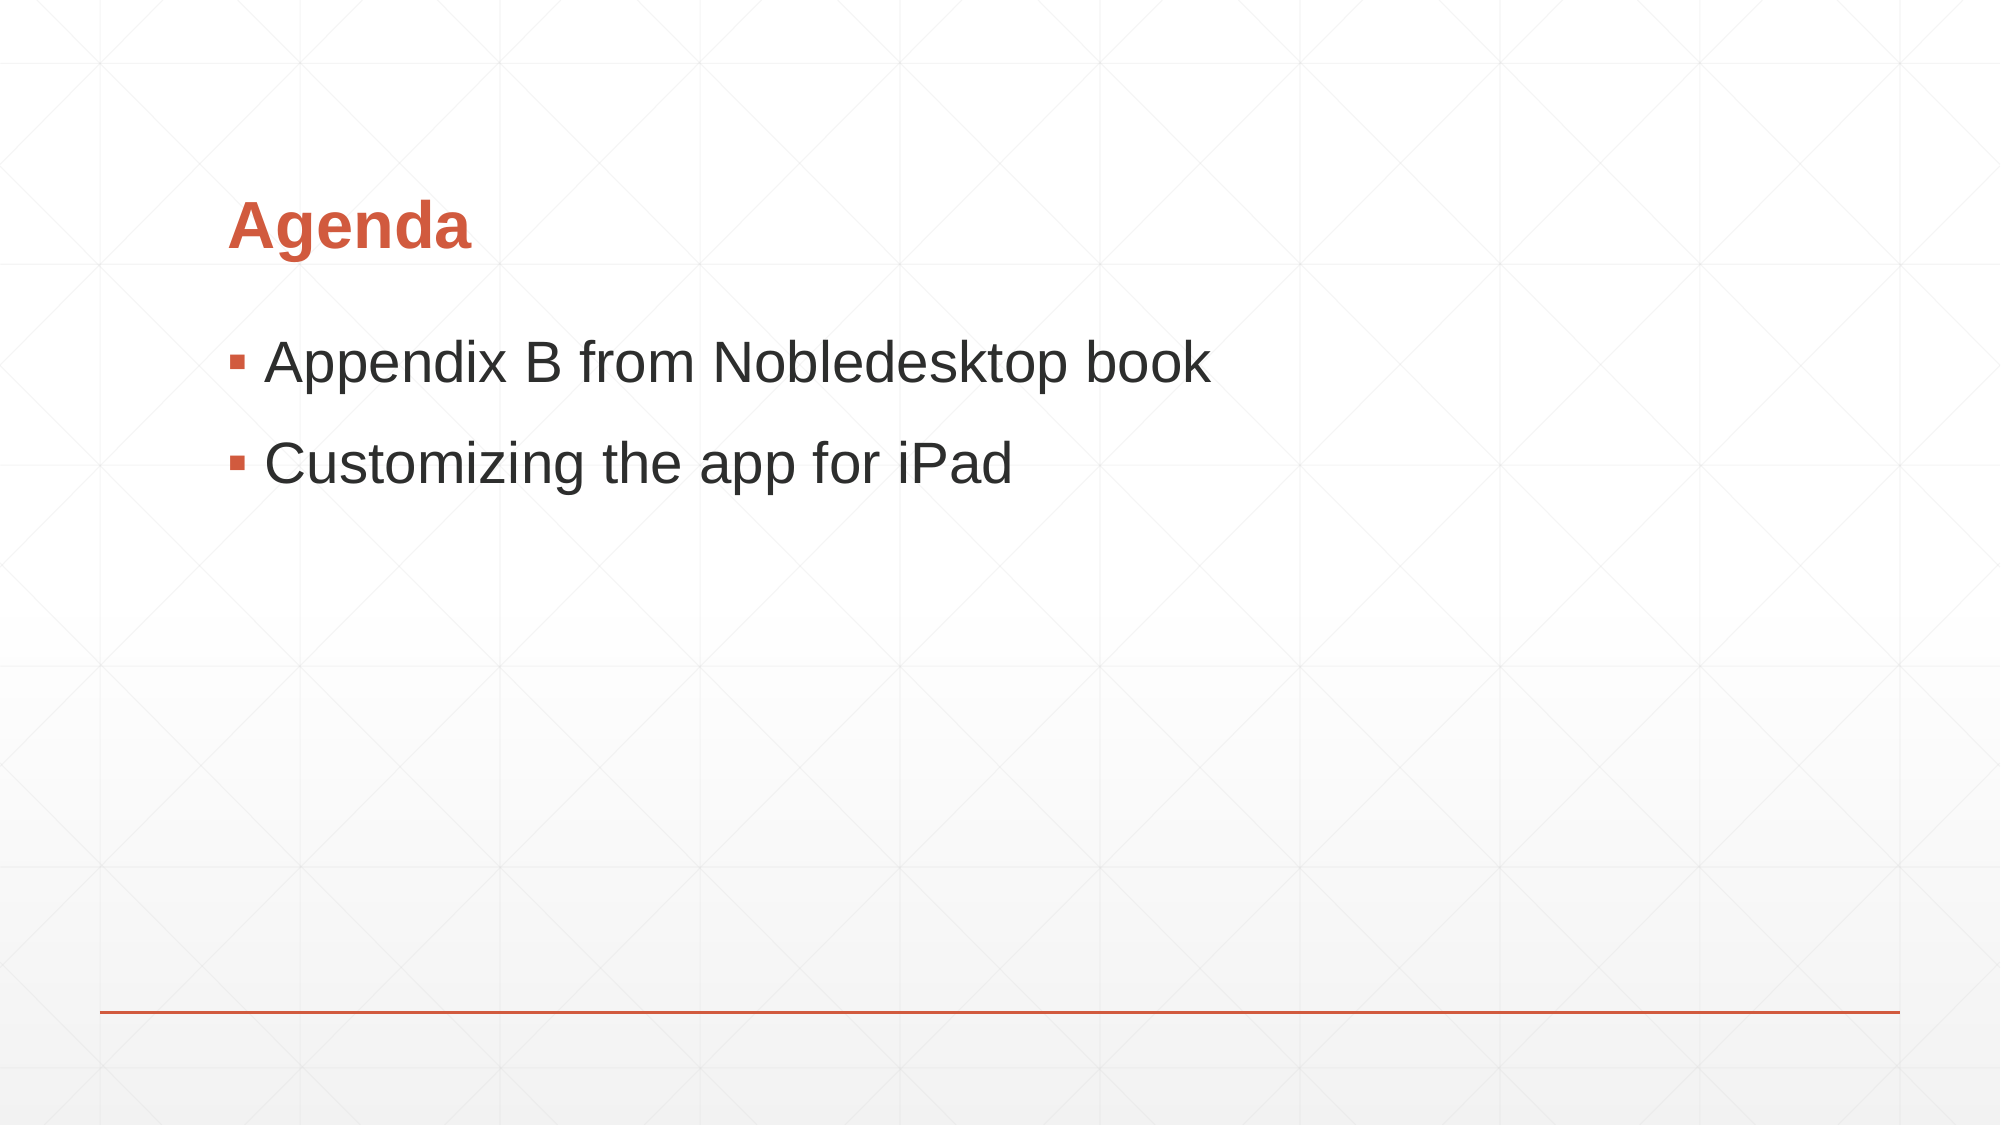

# Agenda
Appendix B from Nobledesktop book
Customizing the app for iPad